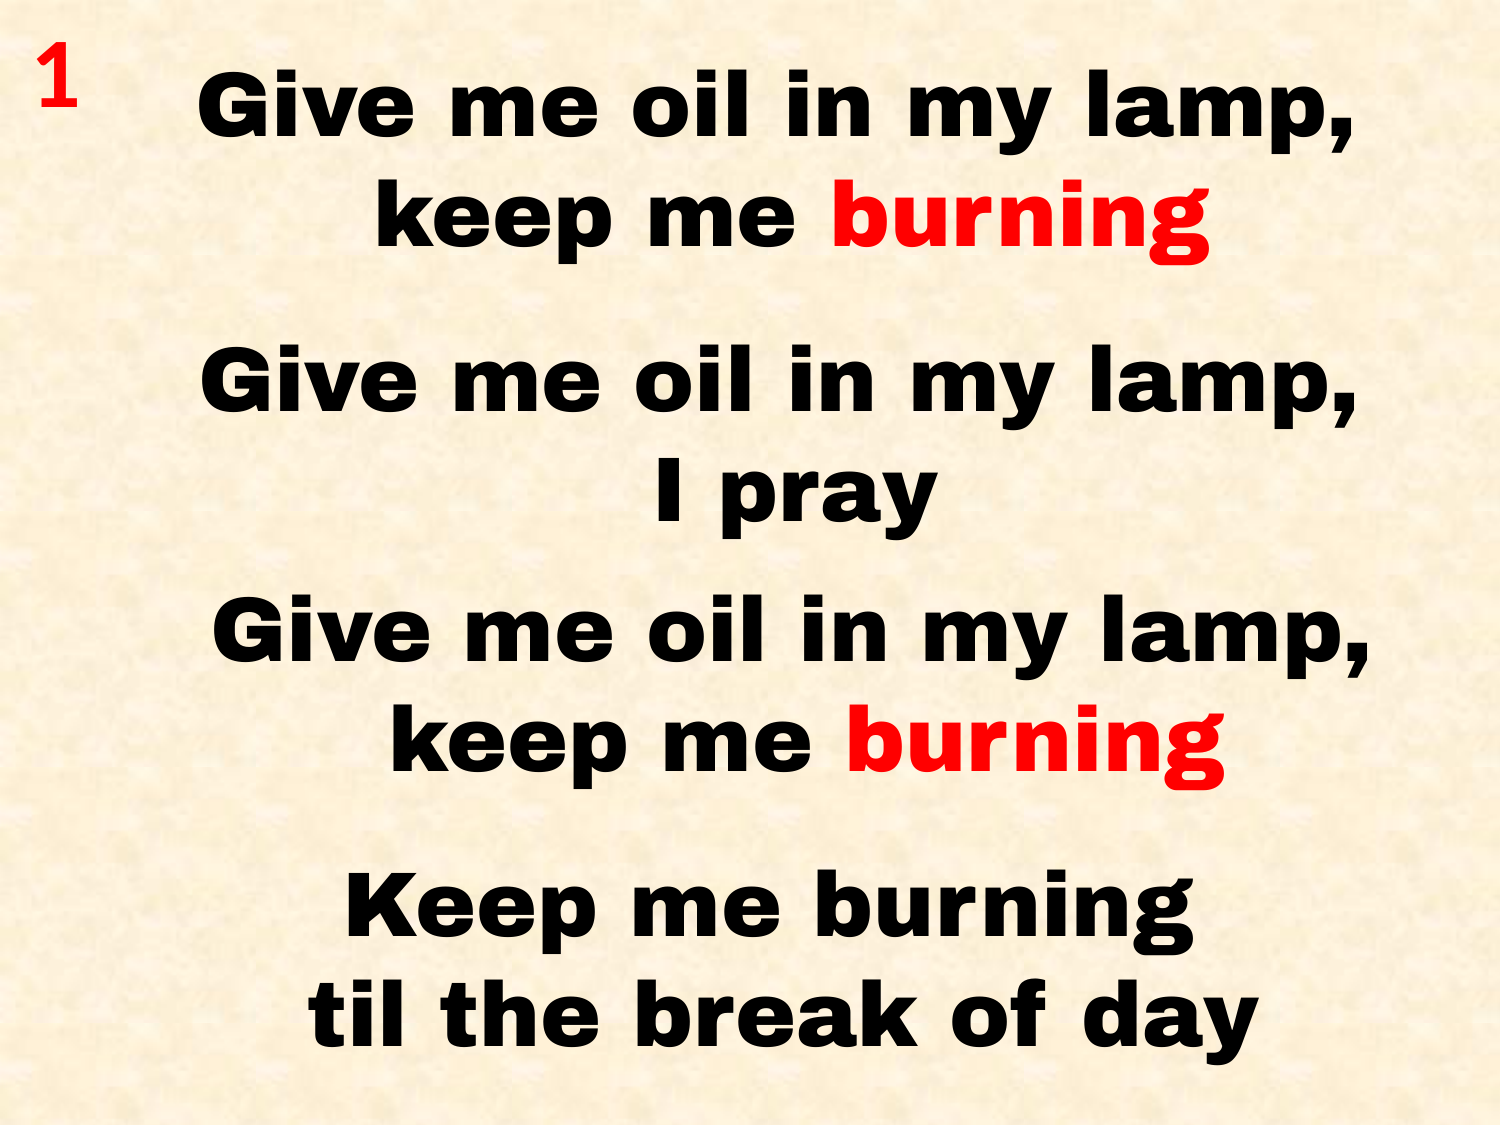

1
Give me oil in my lamp,
keep me burning
Give me oil in my lamp,
I pray
Give me oil in my lamp,
keep me burning
Keep me burning
til the break of day